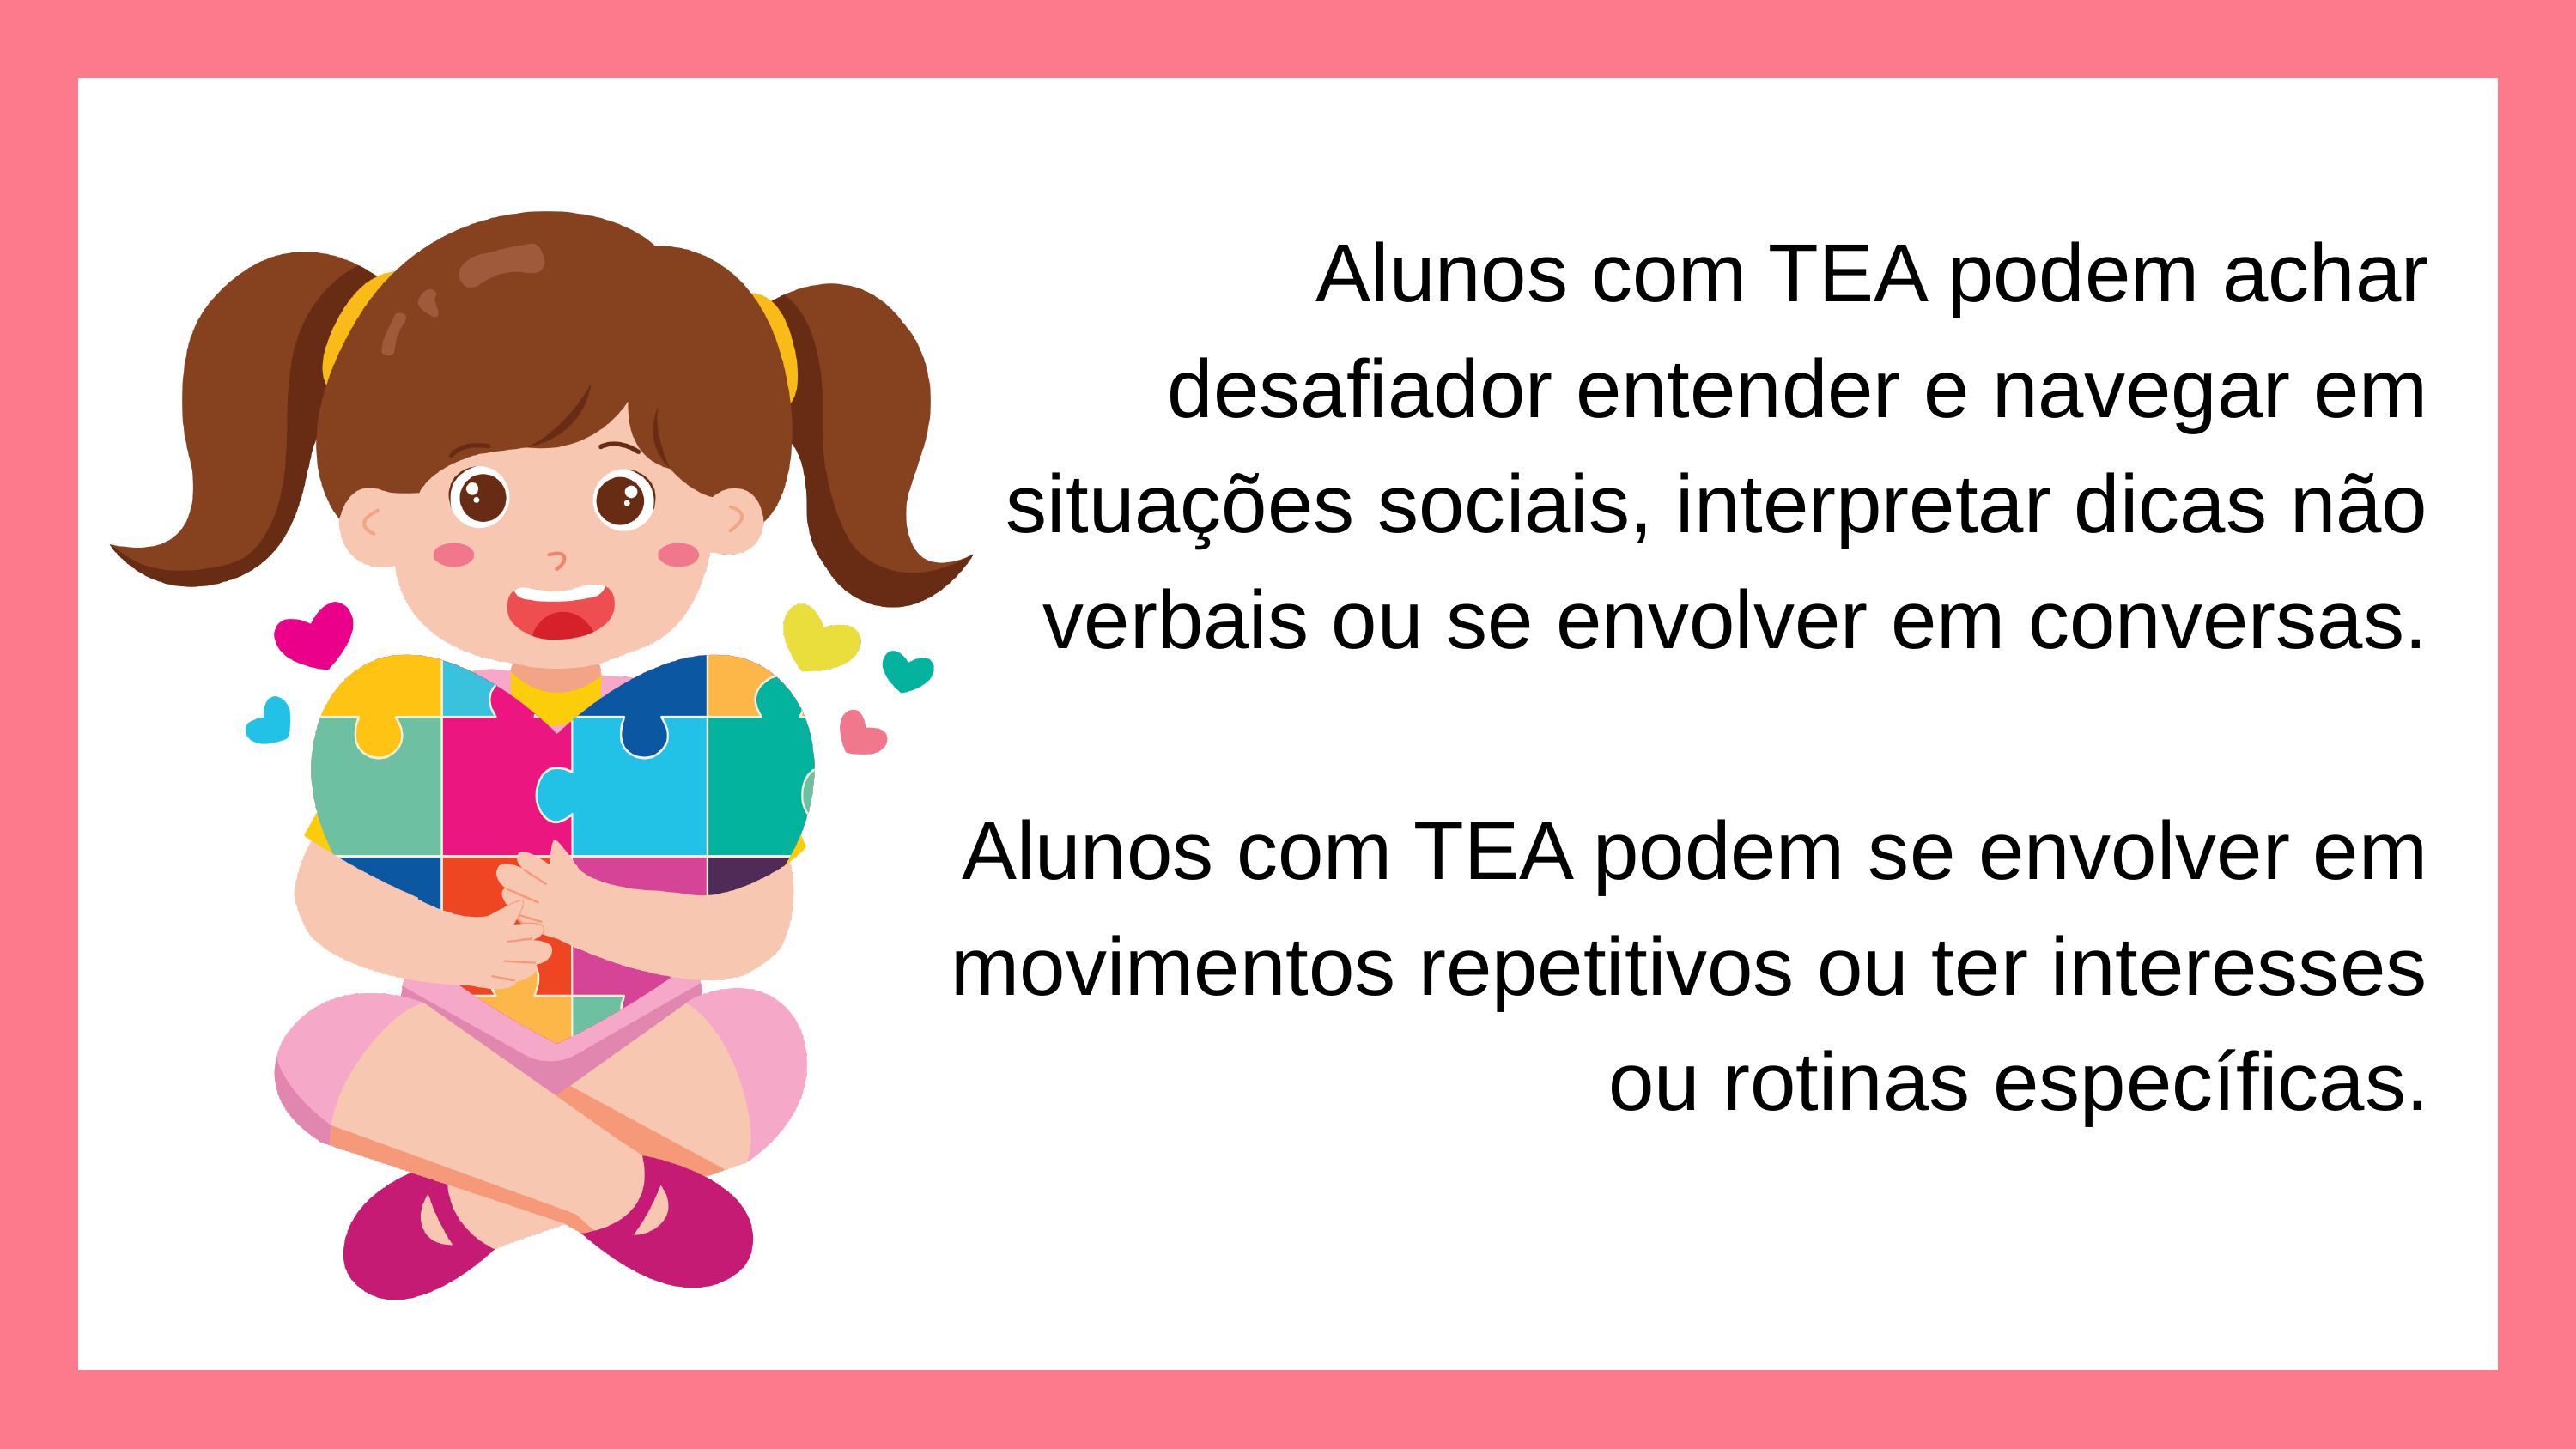

Alunos com TEA podem achar desafiador entender e navegar em situações sociais, interpretar dicas não verbais ou se envolver em conversas.

Alunos com TEA podem se envolver em movimentos repetitivos ou ter interesses ou rotinas específicas.